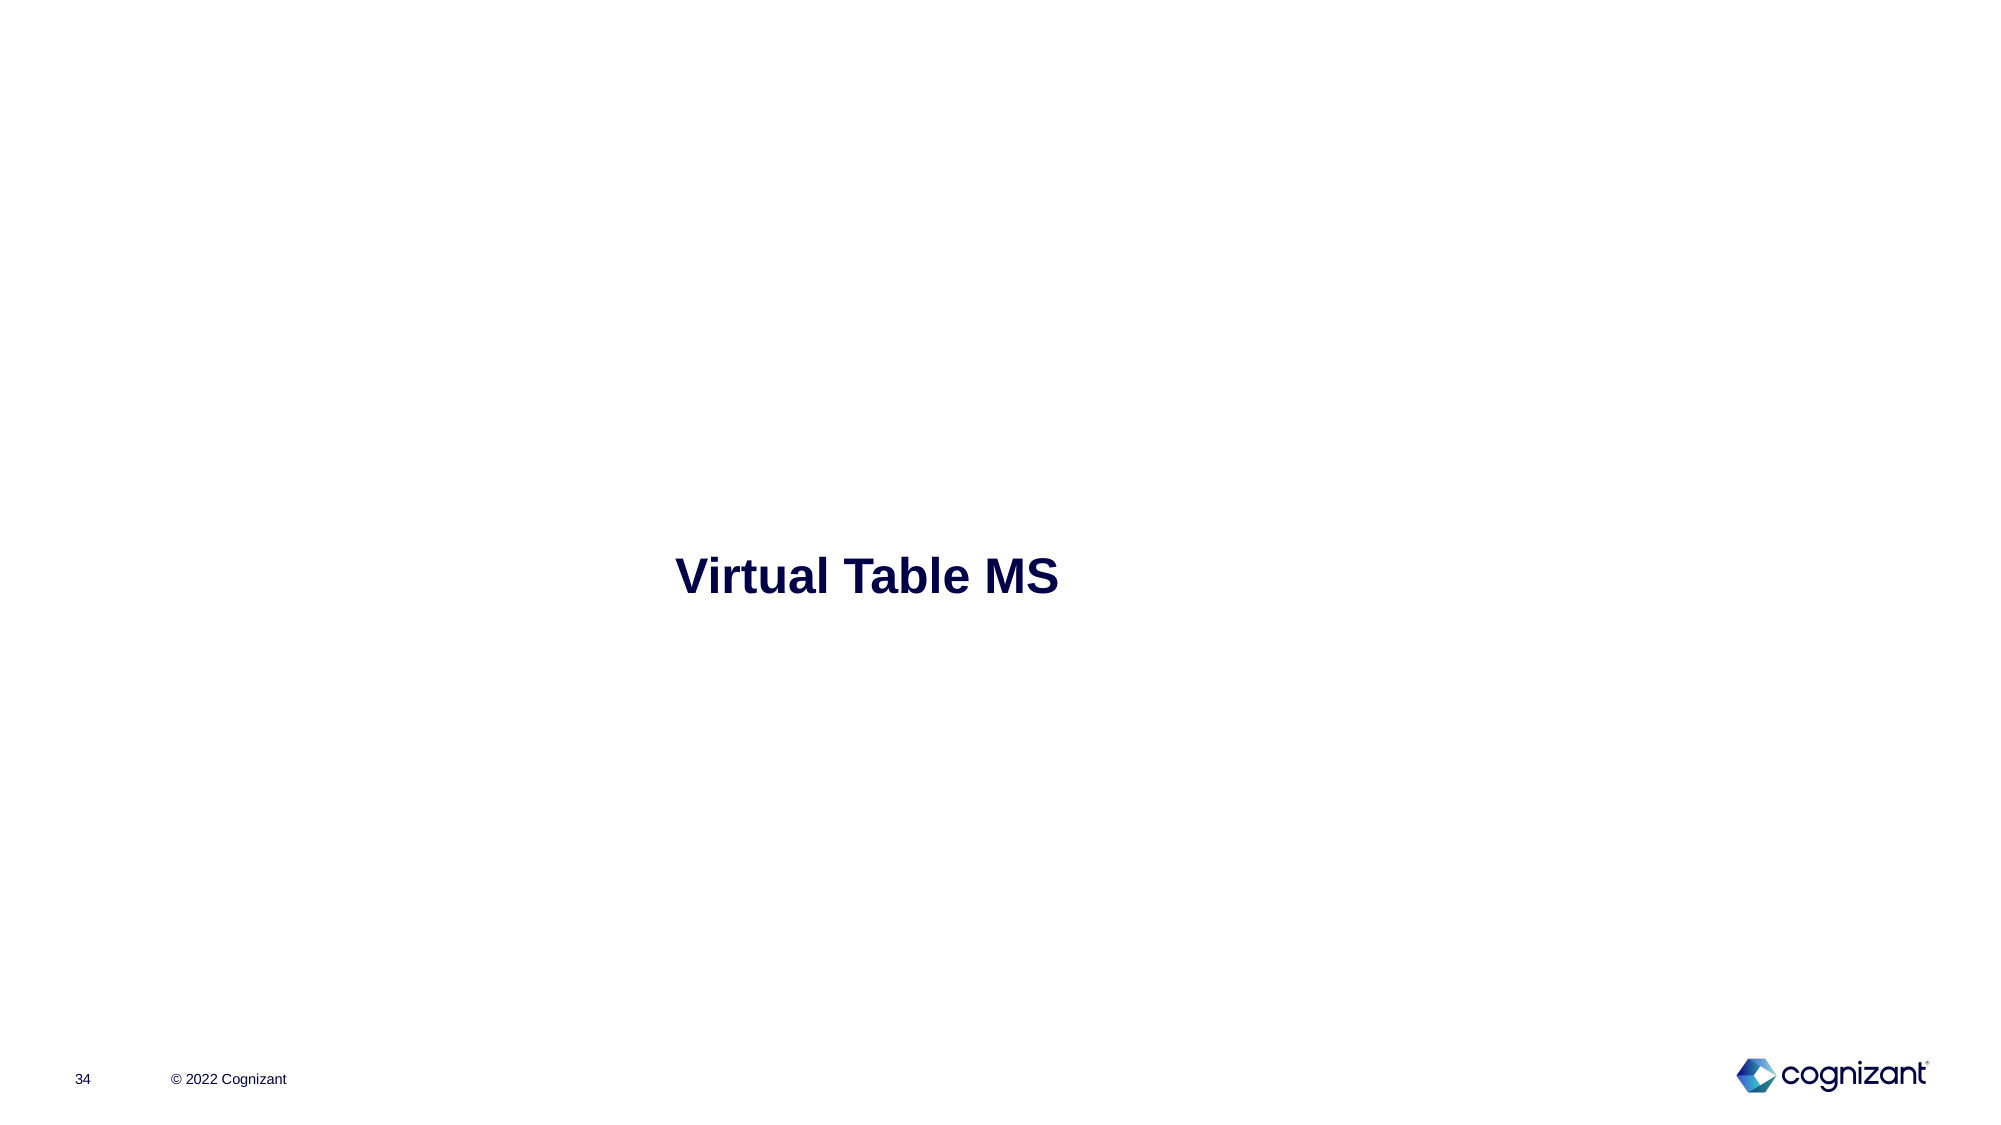

# Virtual Table MS
© 2022 Cognizant
34